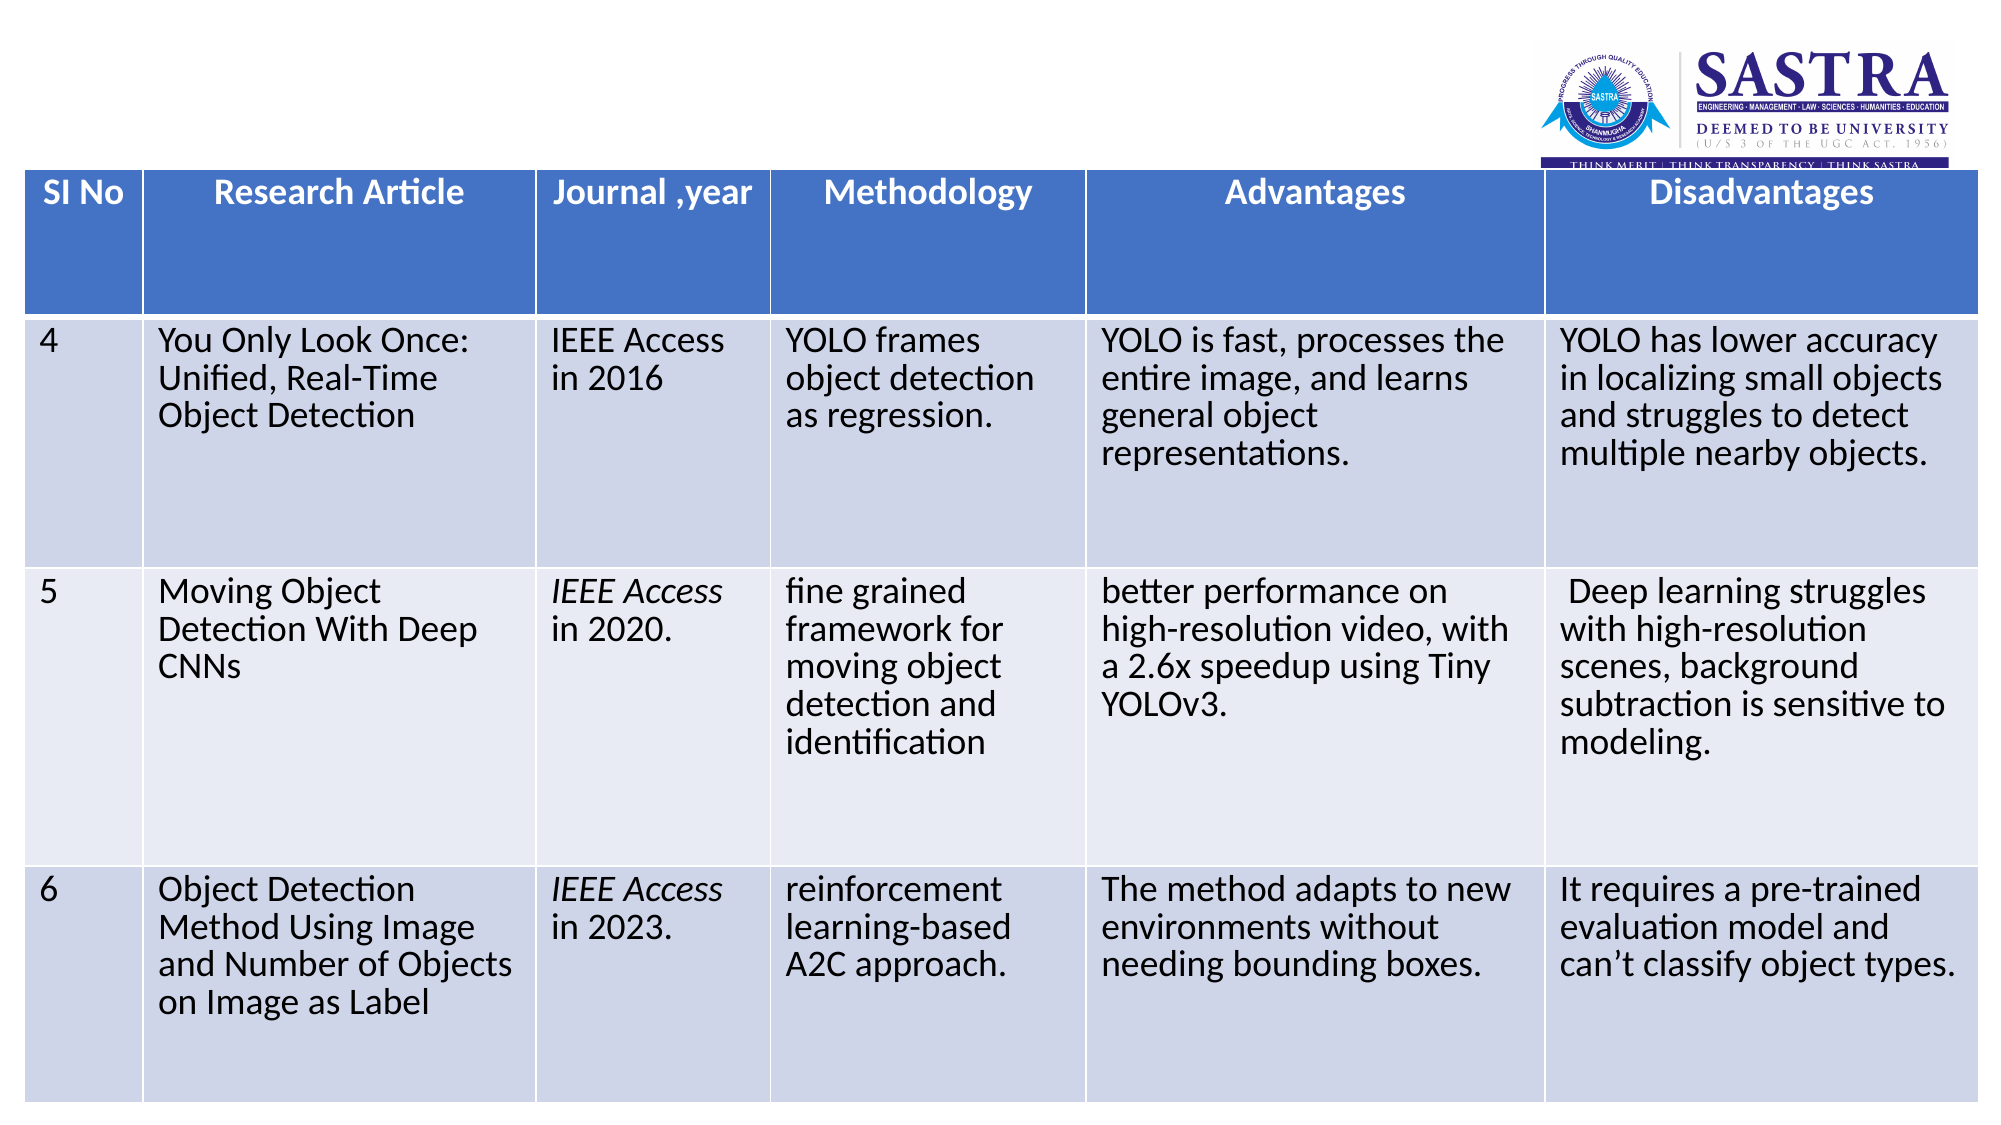

| SI No | Research Article | Journal ,year | Methodology | Advantages | Disadvantages |
| --- | --- | --- | --- | --- | --- |
| 4 | You Only Look Once: Unified, Real-Time Object Detection | IEEE Access in 2016 | YOLO frames object detection as regression. | YOLO is fast, processes the entire image, and learns general object representations. | YOLO has lower accuracy in localizing small objects and struggles to detect multiple nearby objects. |
| 5 | Moving Object Detection With Deep CNNs | IEEE Access in 2020. | fine grained framework for moving object detection and identification | better performance on high-resolution video, with a 2.6x speedup using Tiny YOLOv3. | Deep learning struggles with high-resolution scenes, background subtraction is sensitive to modeling. |
| 6 | Object Detection Method Using Image and Number of Objects on Image as Label | IEEE Access in 2023. | reinforcement learning-based A2C approach. | The method adapts to new environments without needing bounding boxes. | It requires a pre-trained evaluation model and can’t classify object types. |

7